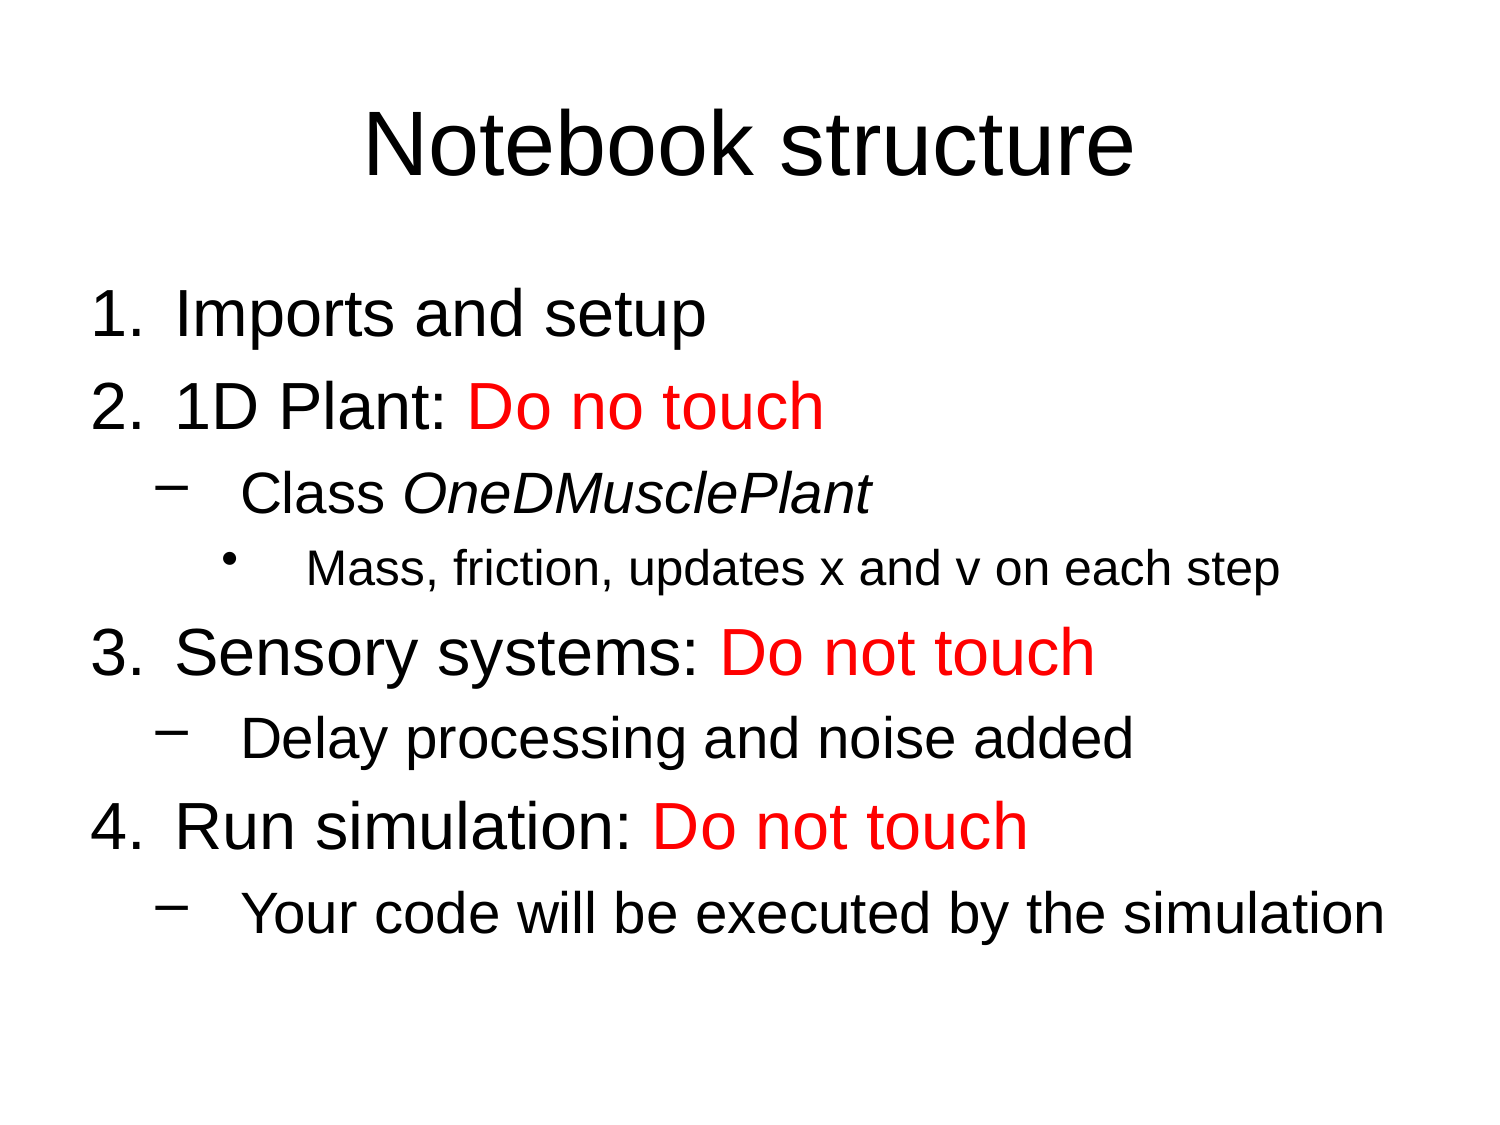

# Notebook structure
Imports and setup
1D Plant: Do no touch
Class OneDMusclePlant
Mass, friction, updates x and v on each step
Sensory systems: Do not touch
Delay processing and noise added
Run simulation: Do not touch
Your code will be executed by the simulation